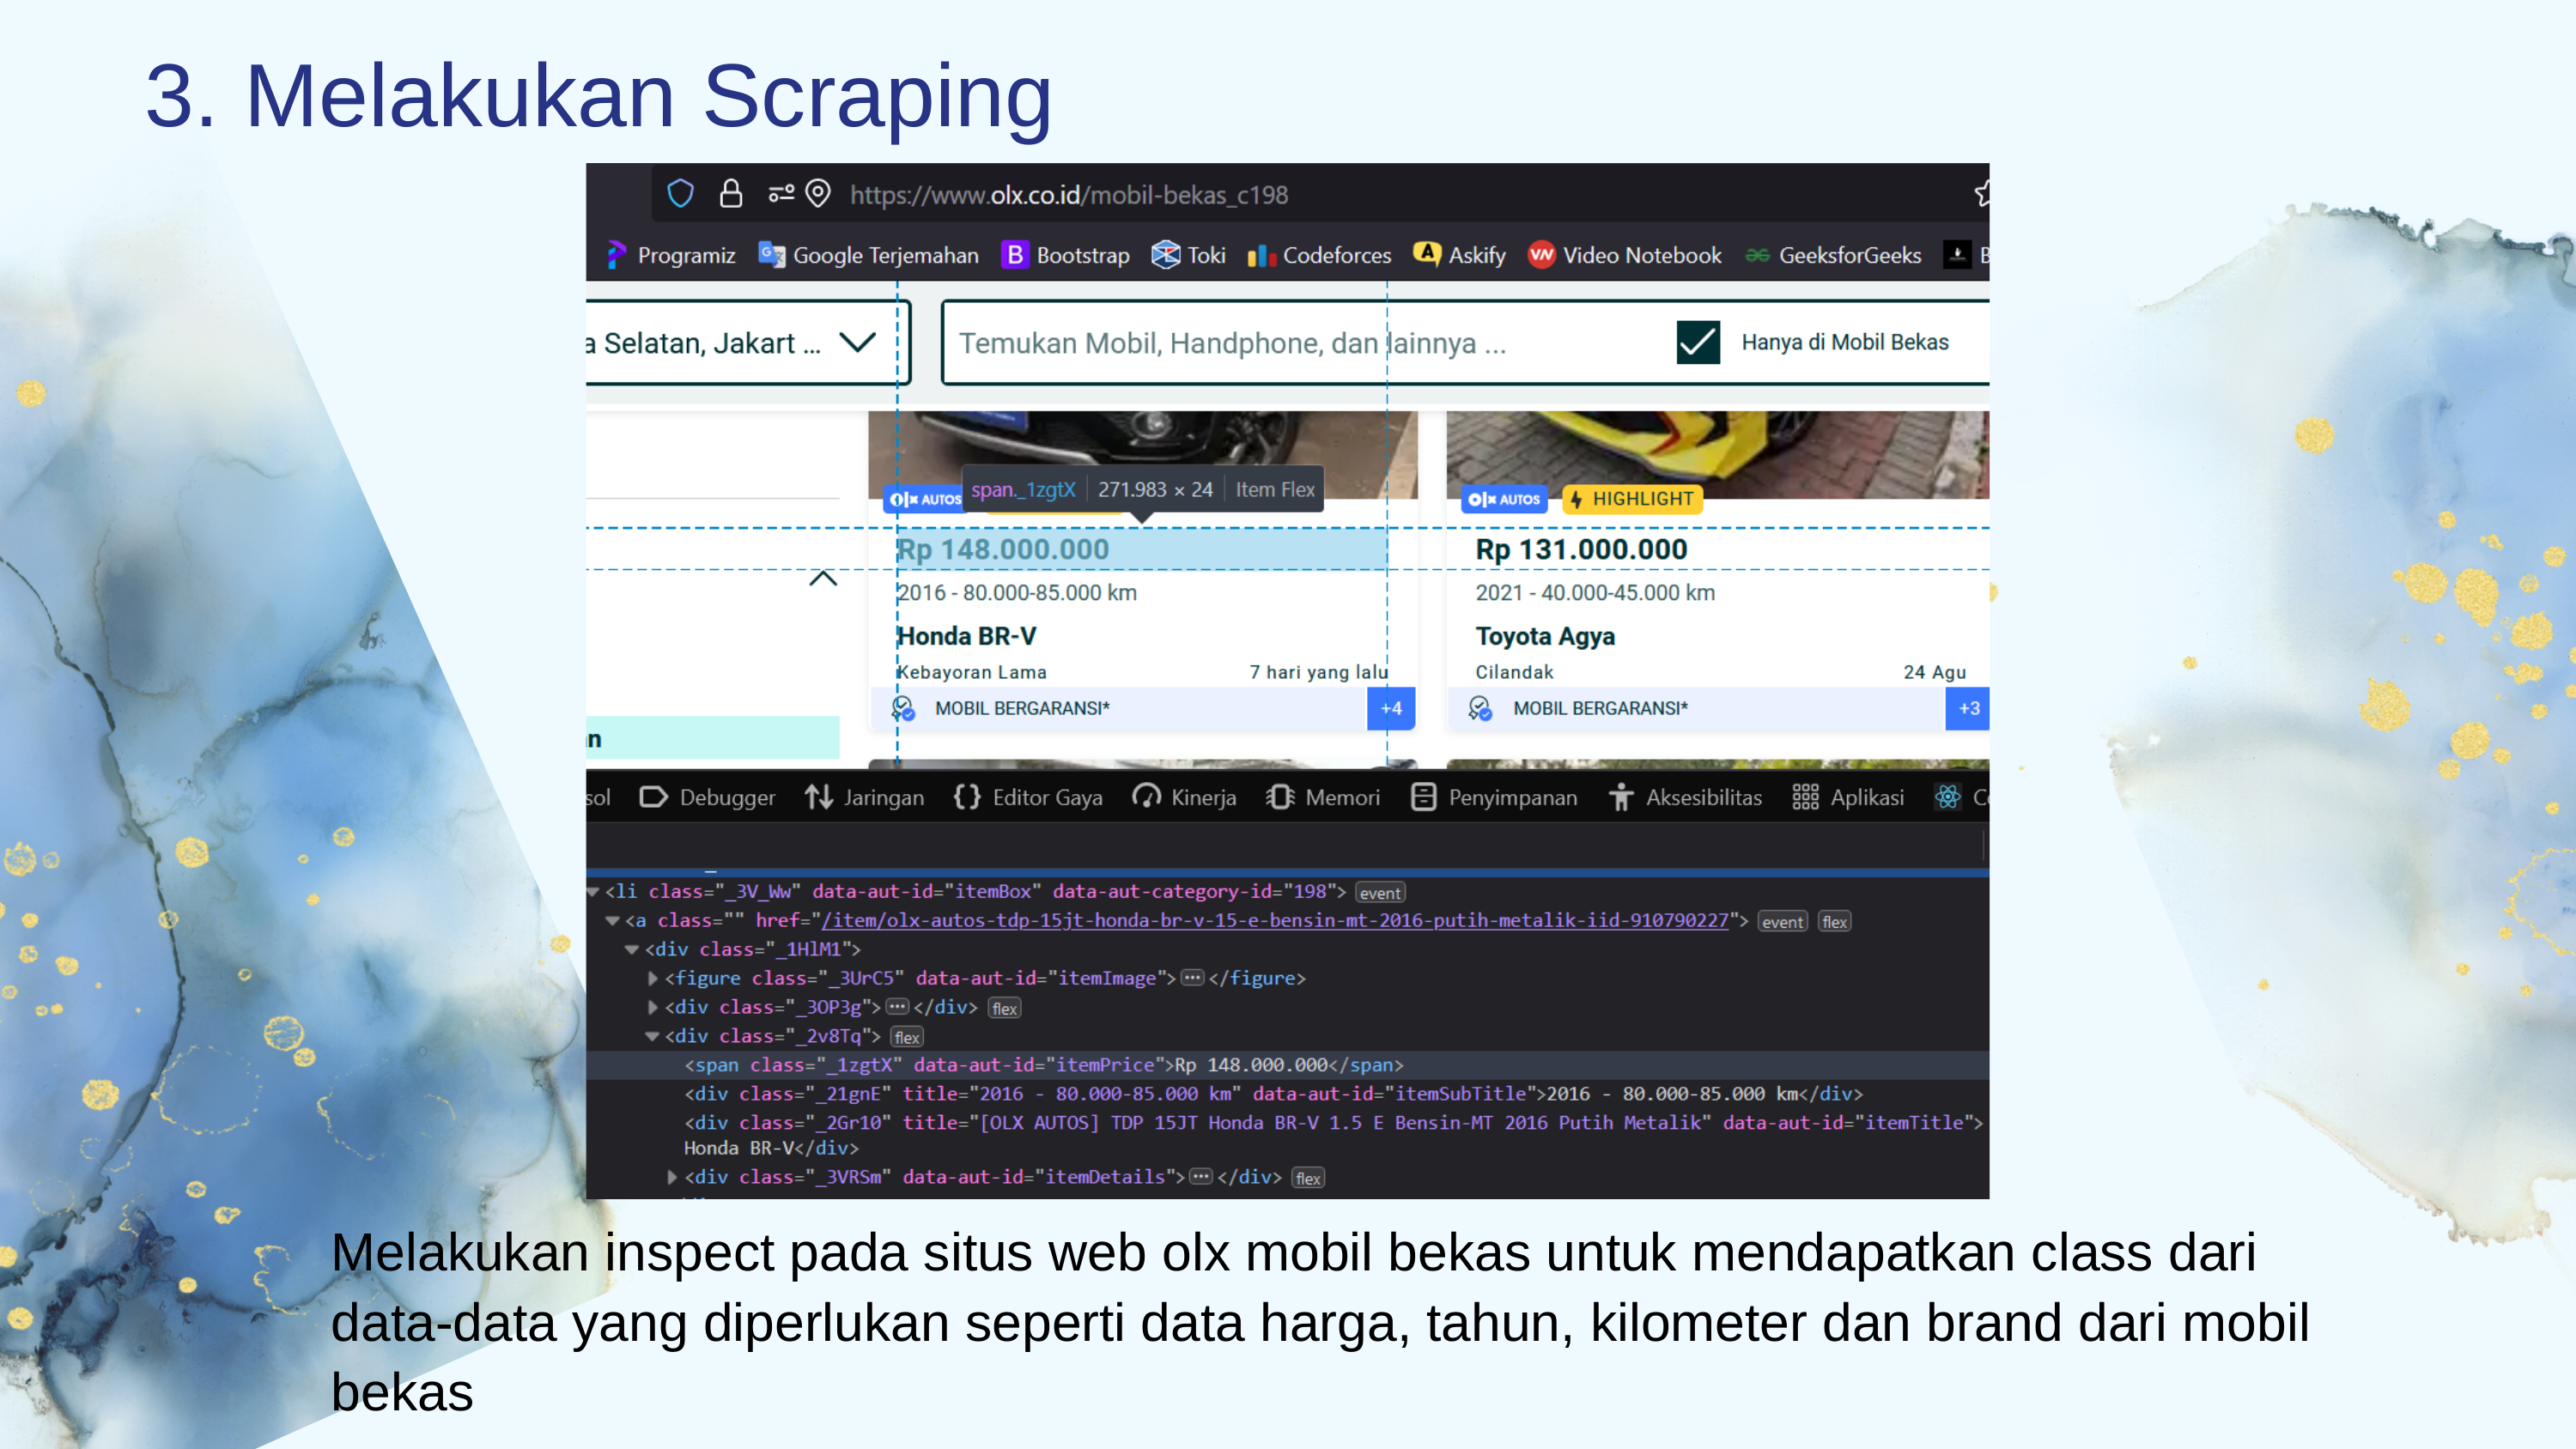

3. Melakukan Scraping

Melakukan inspect pada situs web olx mobil bekas untuk mendapatkan class dari data-data yang diperlukan seperti data harga, tahun, kilometer dan brand dari mobil bekas